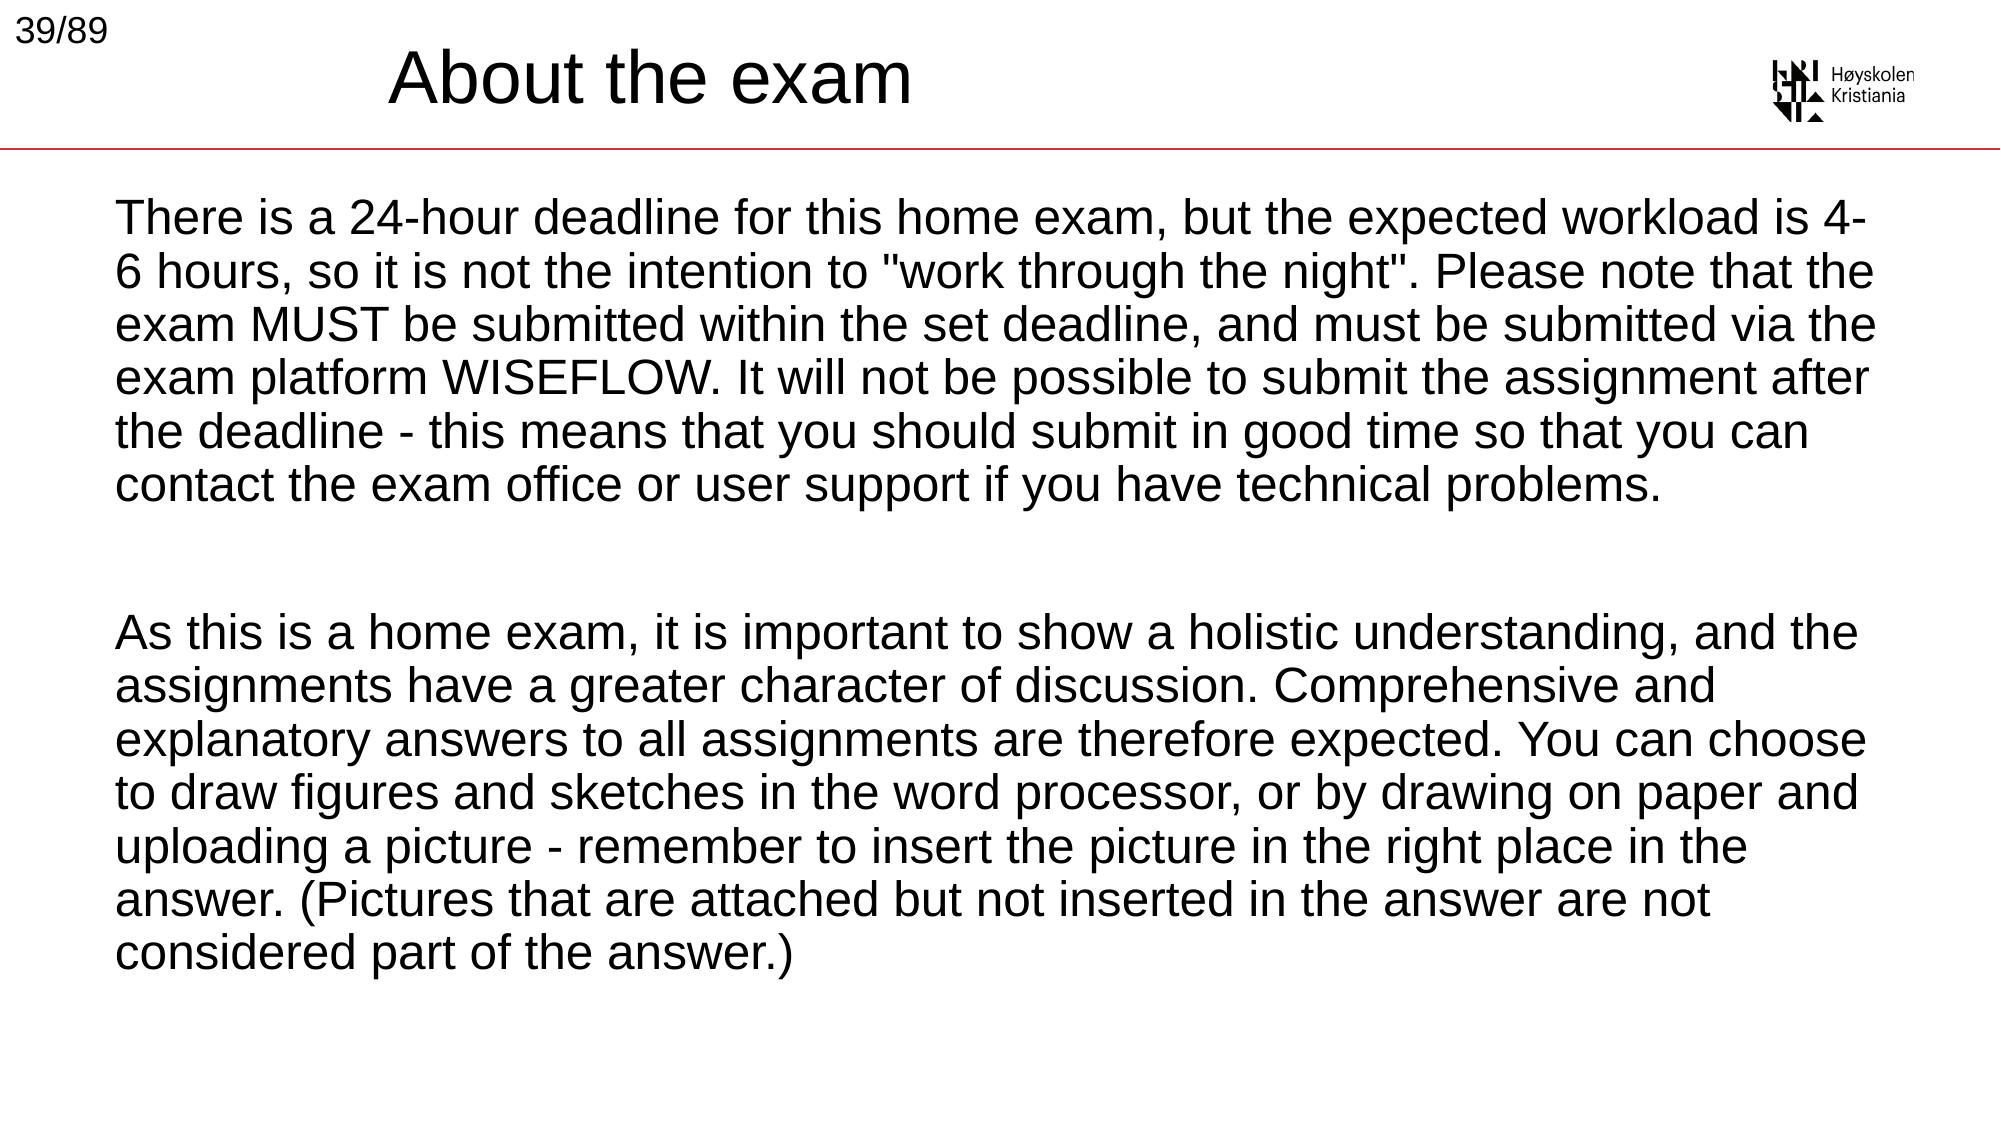

39/89
# About the exam
There is a 24-hour deadline for this home exam, but the expected workload is 4-6 hours, so it is not the intention to "work through the night". Please note that the exam MUST be submitted within the set deadline, and must be submitted via the exam platform WISEFLOW. It will not be possible to submit the assignment after the deadline - this means that you should submit in good time so that you can contact the exam office or user support if you have technical problems.

As this is a home exam, it is important to show a holistic understanding, and the assignments have a greater character of discussion. Comprehensive and explanatory answers to all assignments are therefore expected. You can choose to draw figures and sketches in the word processor, or by drawing on paper and uploading a picture - remember to insert the picture in the right place in the answer. (Pictures that are attached but not inserted in the answer are not considered part of the answer.)